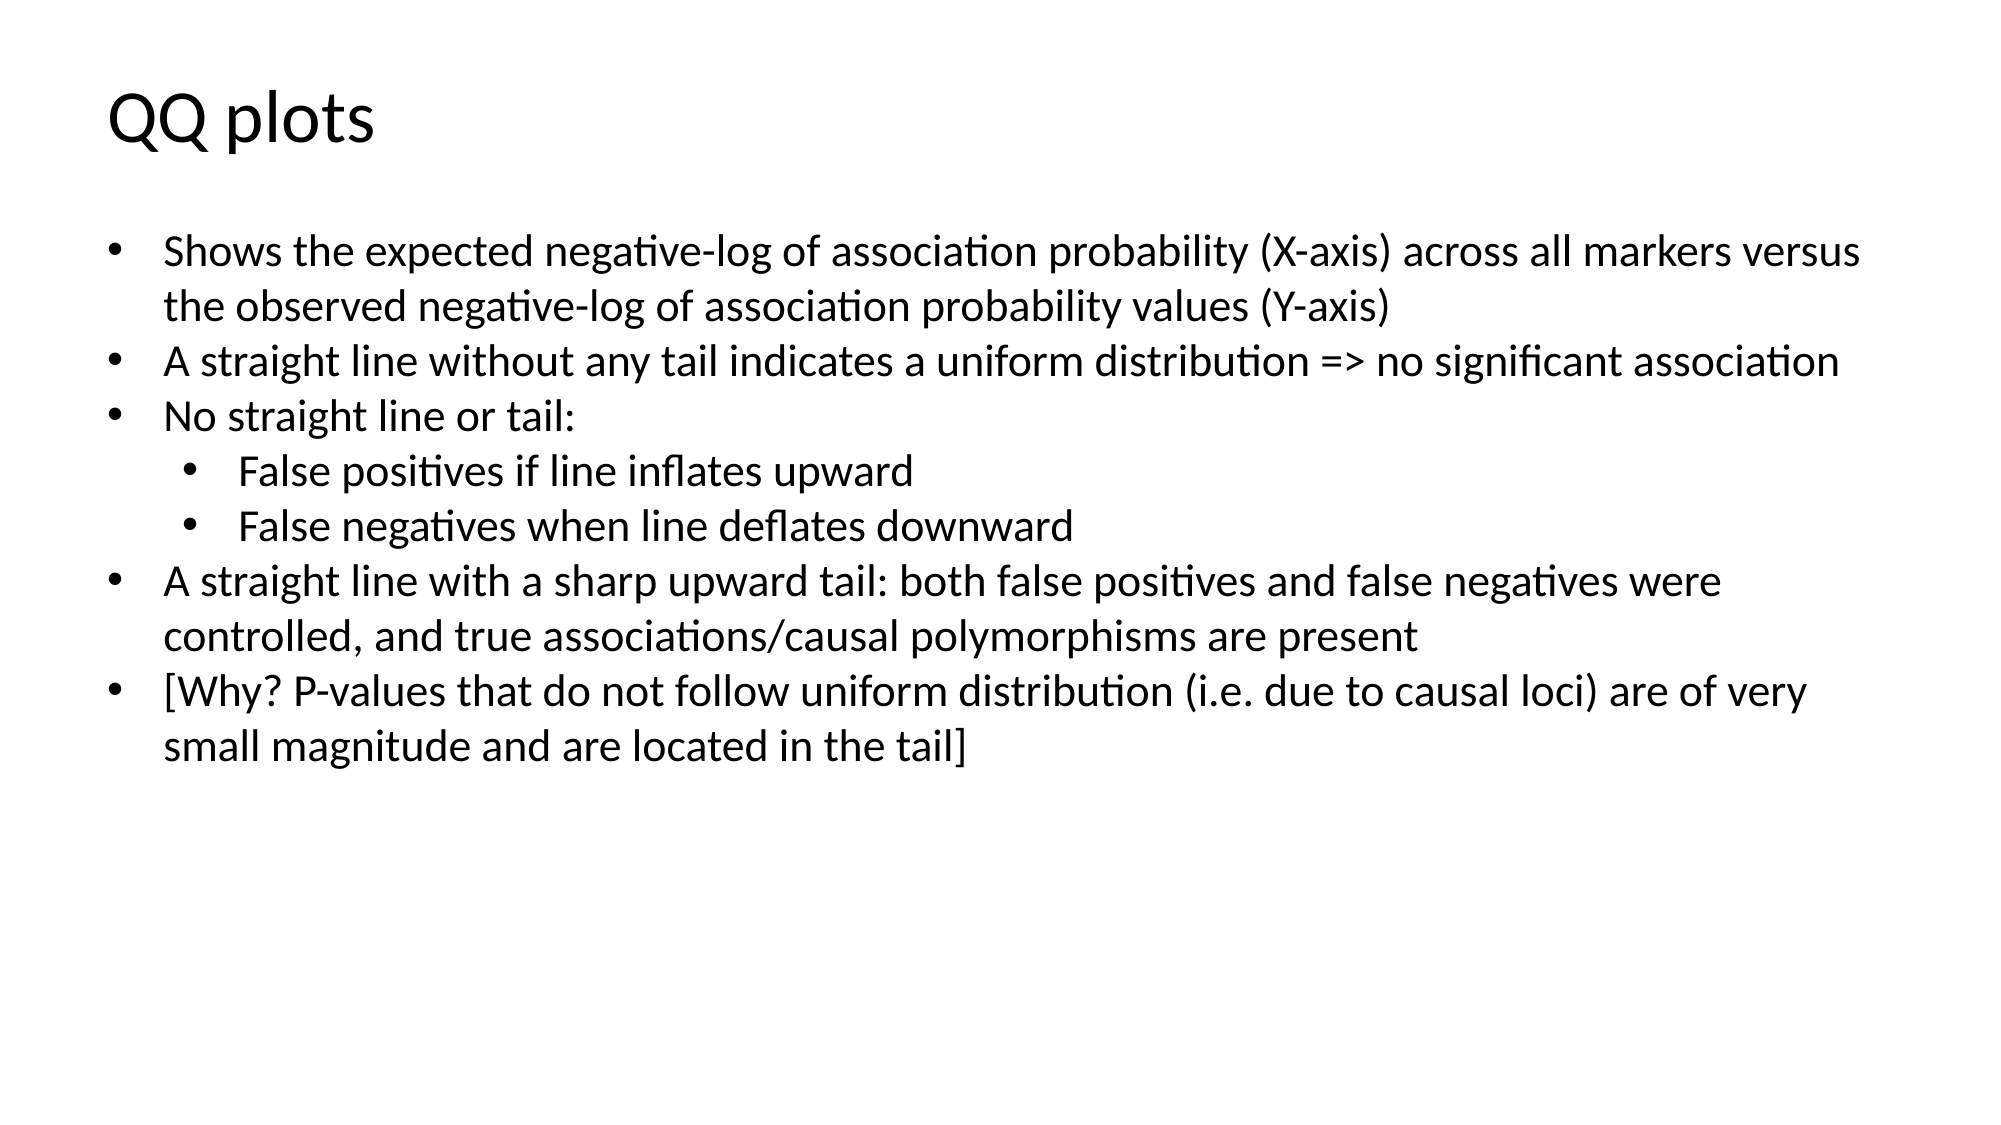

QQ plots
Shows the expected negative-log of association probability (X-axis) across all markers versus the observed negative-log of association probability values (Y-axis)
A straight line without any tail indicates a uniform distribution => no significant association
No straight line or tail:
False positives if line inflates upward
False negatives when line deflates downward
A straight line with a sharp upward tail: both false positives and false negatives were controlled, and true associations/causal polymorphisms are present
[Why? P-values that do not follow uniform distribution (i.e. due to causal loci) are of very small magnitude and are located in the tail]